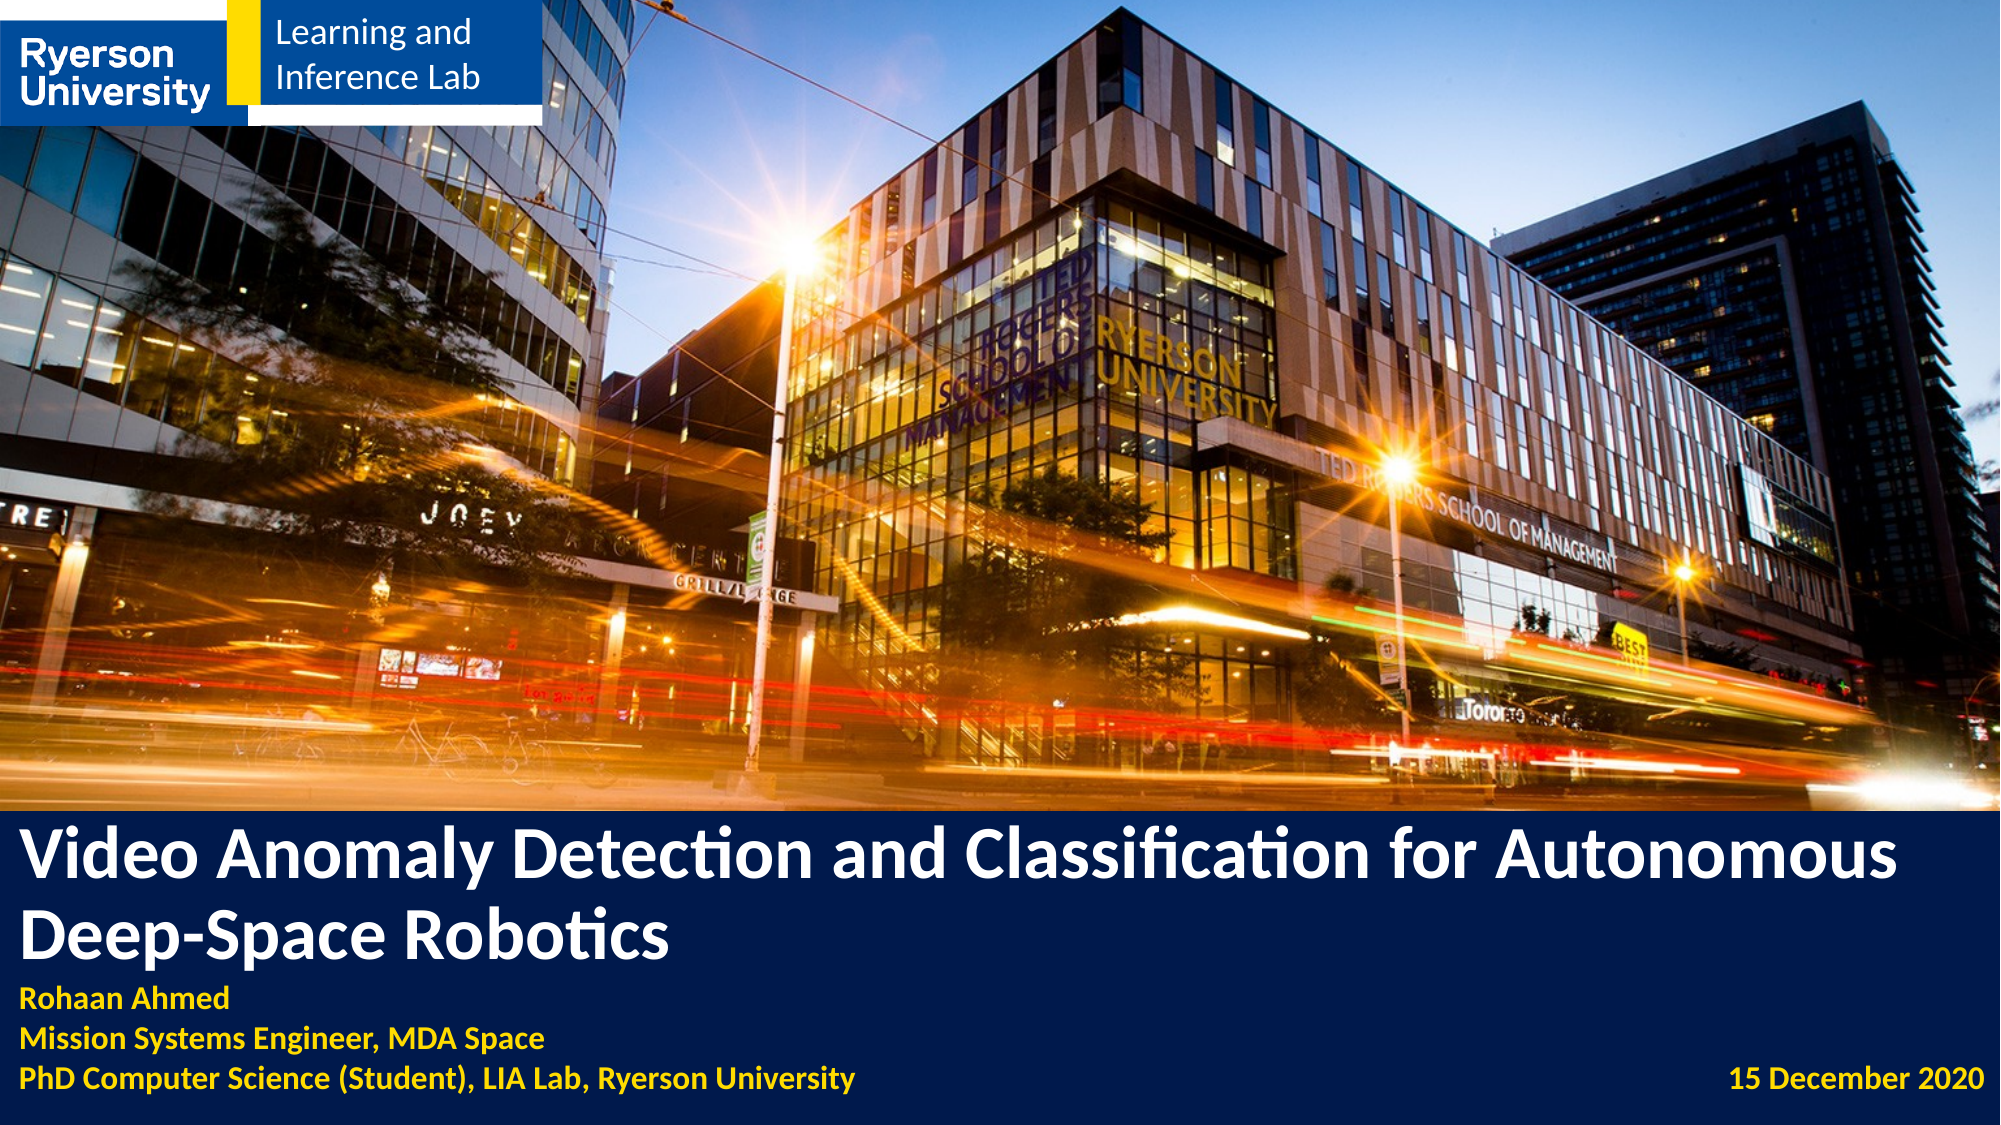

# Video Anomaly Detection and Classification for Autonomous Deep-Space Robotics
Rohaan Ahmed
Mission Systems Engineer, MDA Space
PhD Computer Science (Student), LIA Lab, Ryerson University
15 December 2020